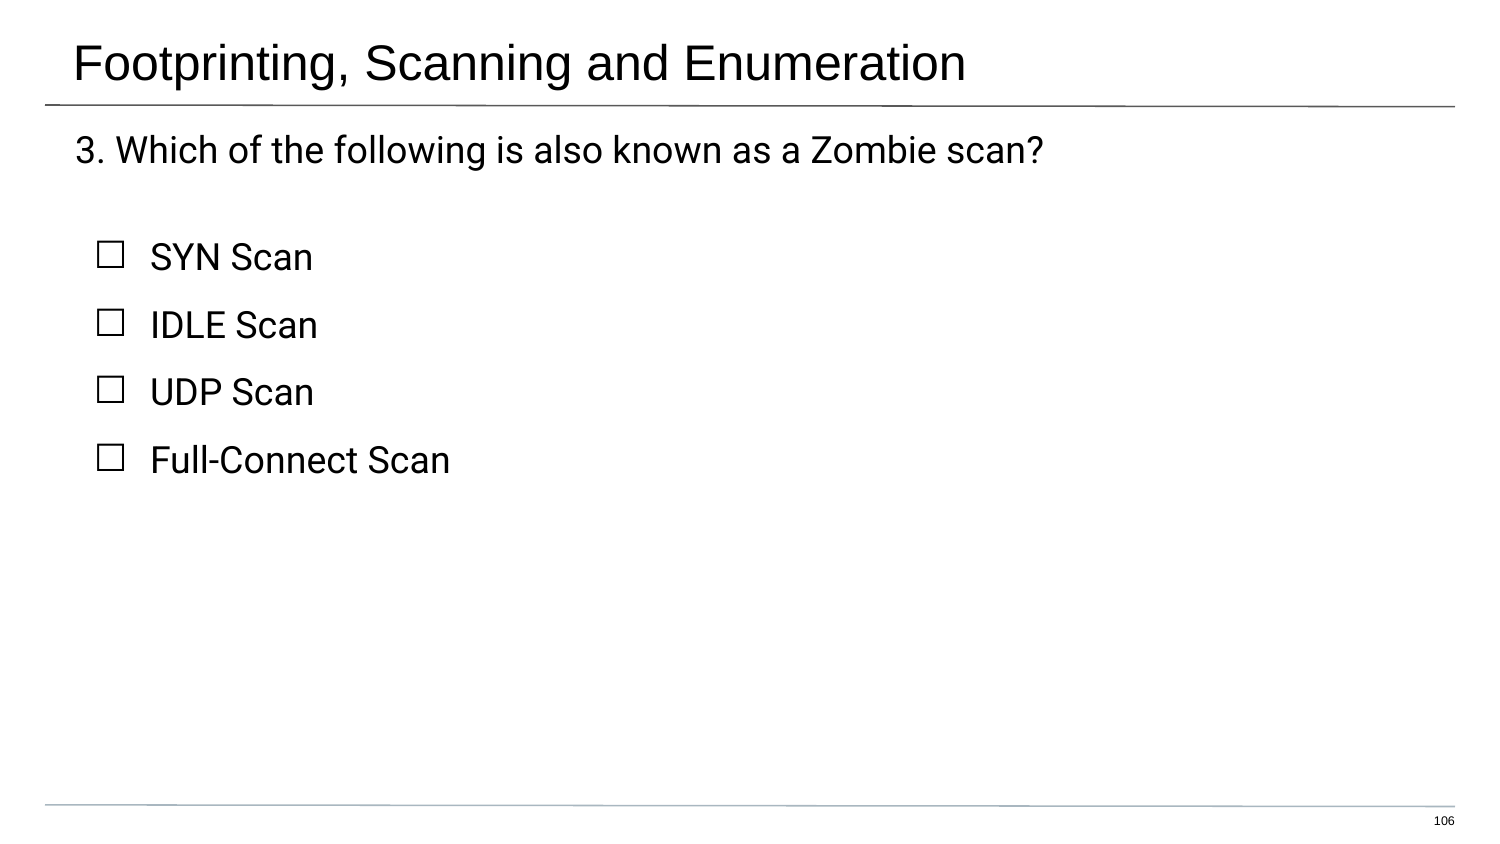

# Footprinting, Scanning and Enumeration
3. Which of the following is also known as a Zombie scan?
SYN Scan
IDLE Scan
UDP Scan
Full-Connect Scan

106